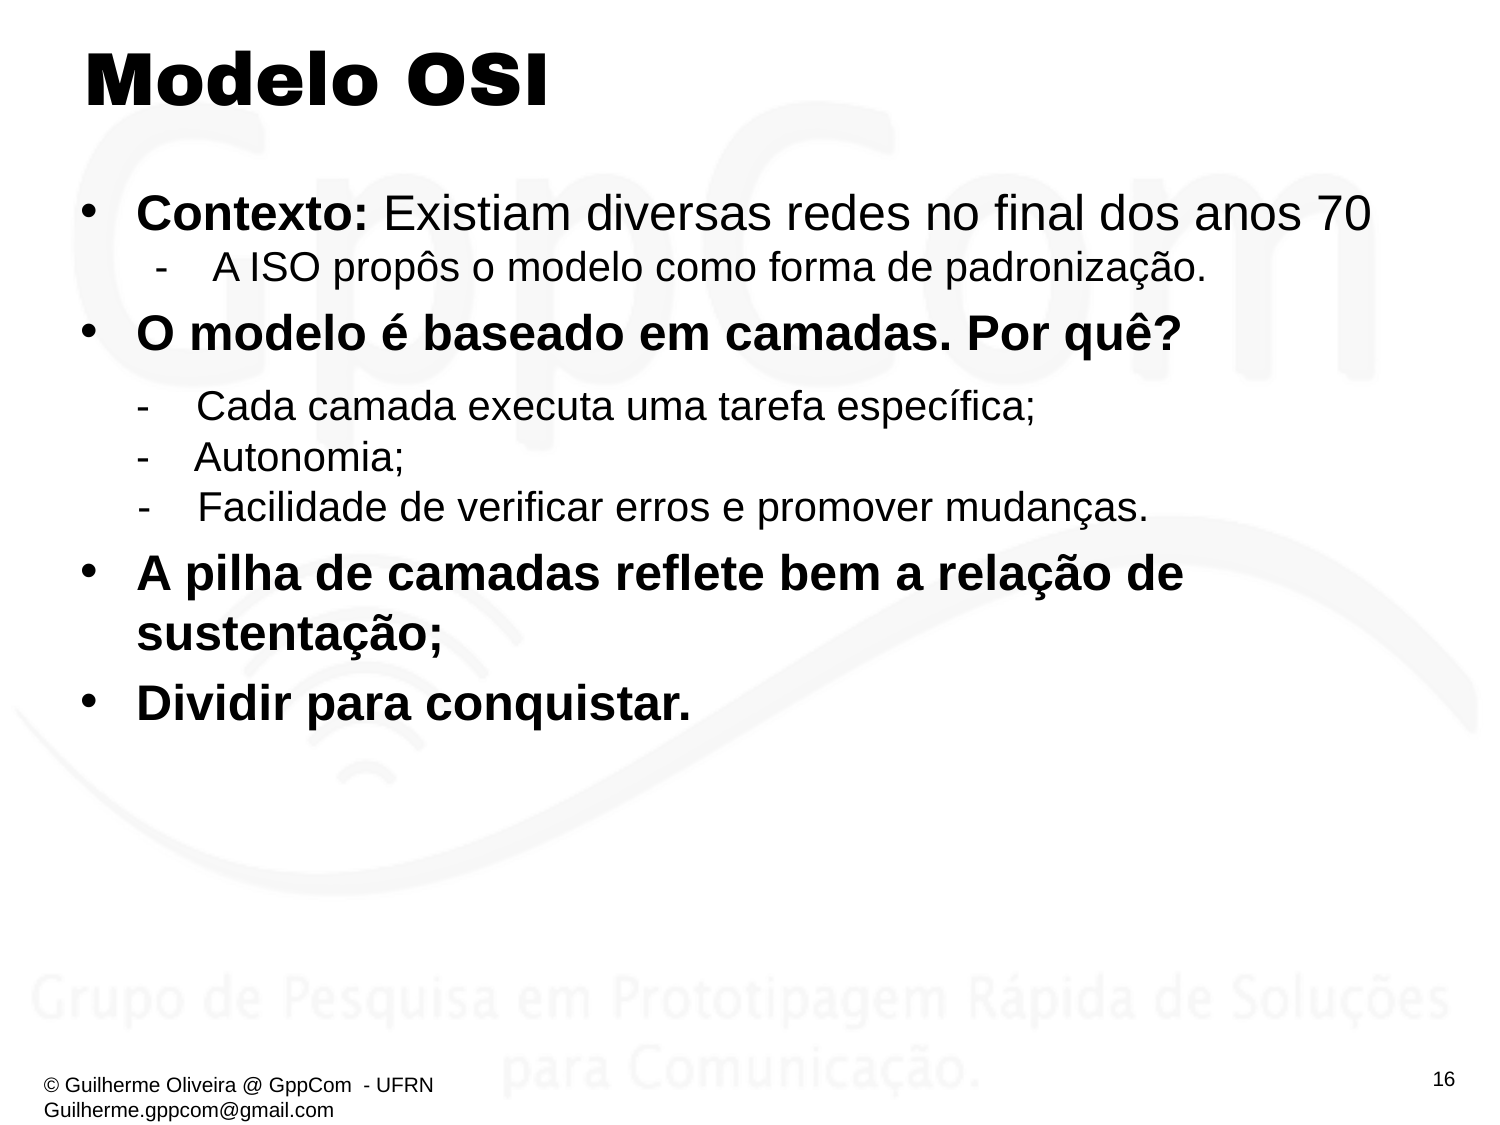

# Modelo OSI
Contexto: Existiam diversas redes no final dos anos 70
	  -    A ISO propôs o modelo como forma de padronização.
O modelo é baseado em camadas. Por quê?
	-    Cada camada executa uma tarefa específica;
	-    Autonomia;
     -    Facilidade de verificar erros e promover mudanças.
A pilha de camadas reflete bem a relação de sustentação;
Dividir para conquistar.

16